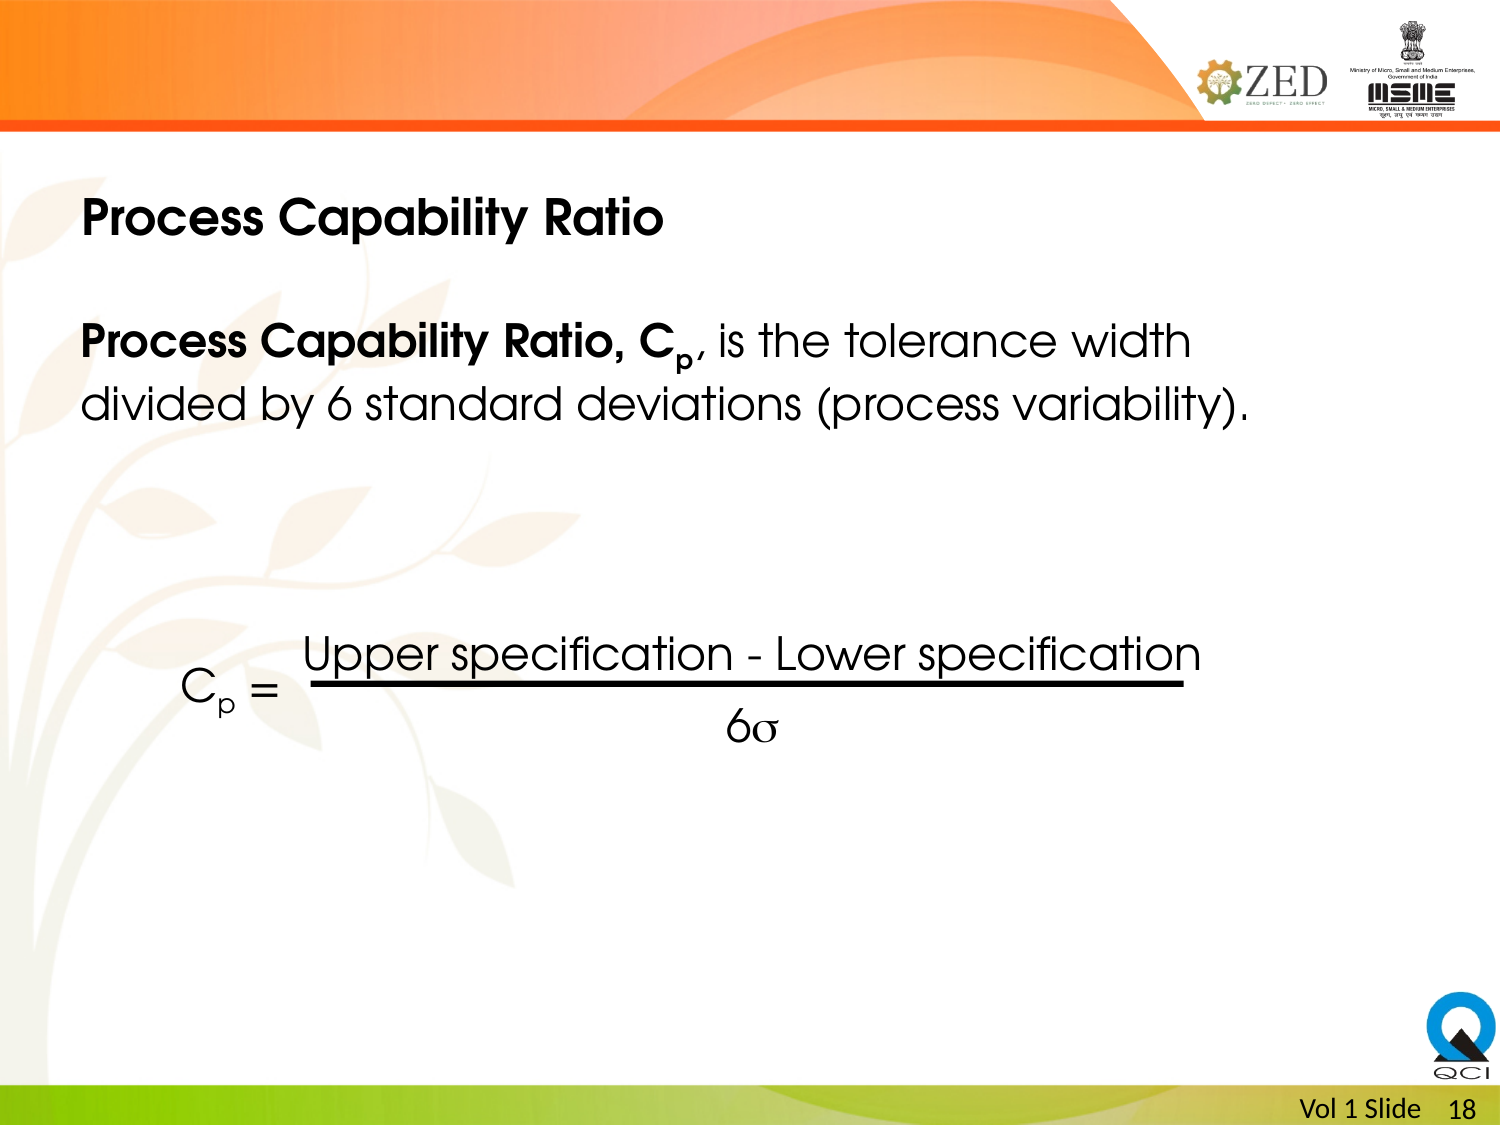

Process Capability Ratio
Process Capability Ratio, Cp, is the tolerance width divided by 6 standard deviations (process variability).
Upper specification - Lower specification
6σ
Cp =